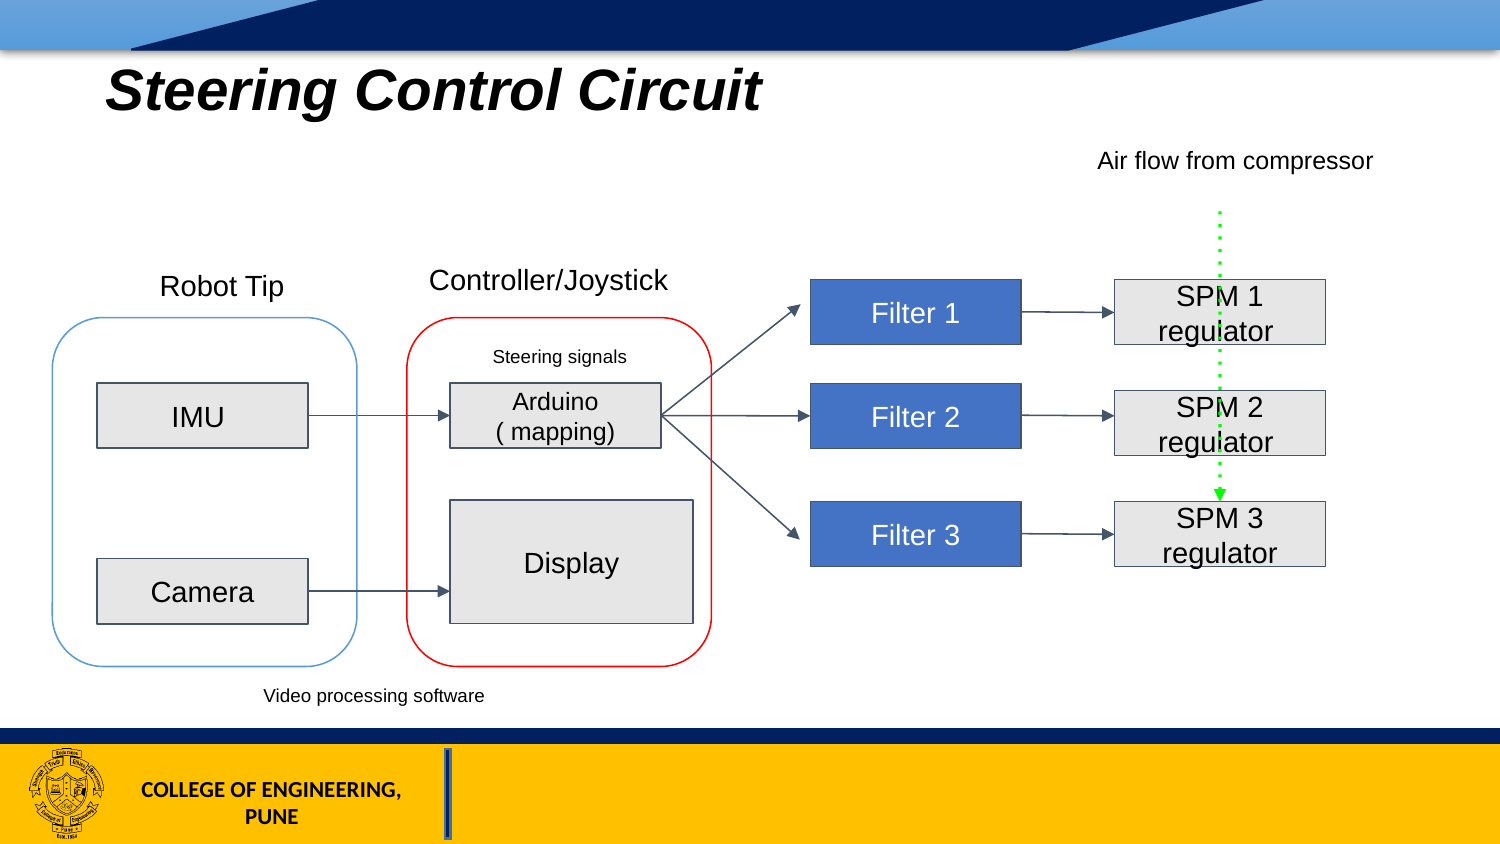

Steering Control Circuit
Air flow from compressor
Controller/Joystick
Robot Tip
Filter 1
SPM 1 regulator

Steering signals
IMU
Arduino ( mapping)
Filter 2

SPM 2 regulator

Display
Filter 3
SPM 3 regulator
Camera
Video processing software